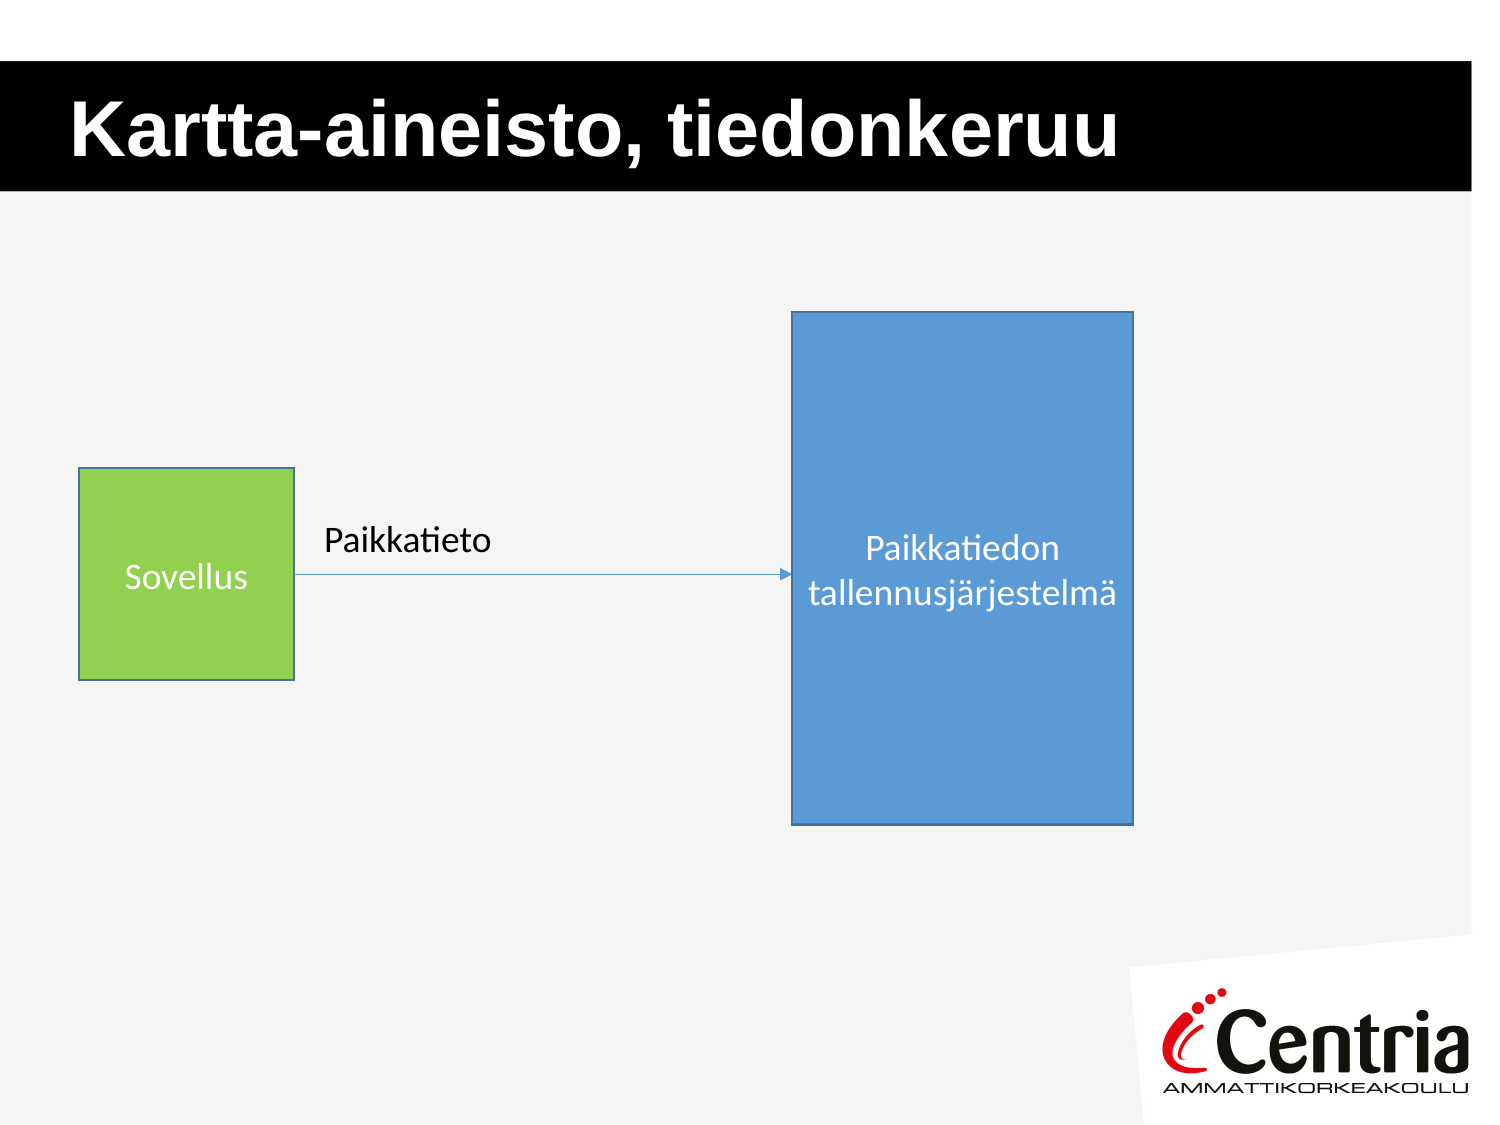

# Kartta-aineisto, tiedonkeruu
Paikkatiedon tallennusjärjestelmä
Sovellus
Paikkatieto